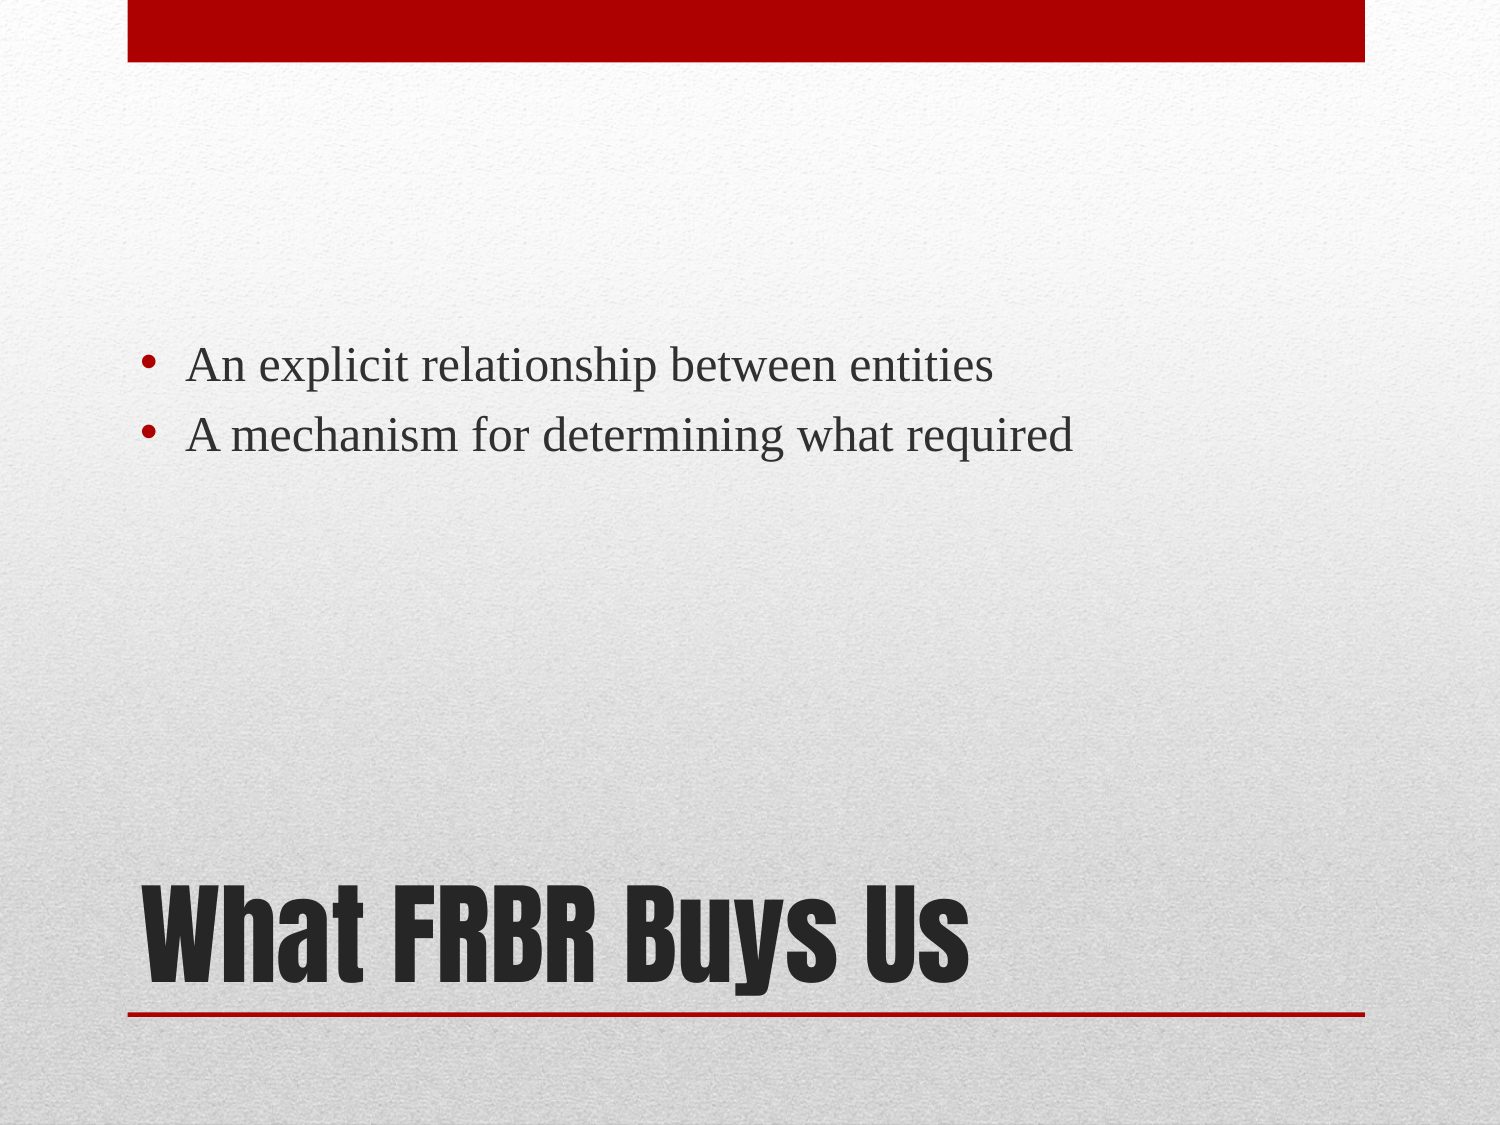

An explicit relationship between entities
A mechanism for determining what required

# What FRBR Buys Us